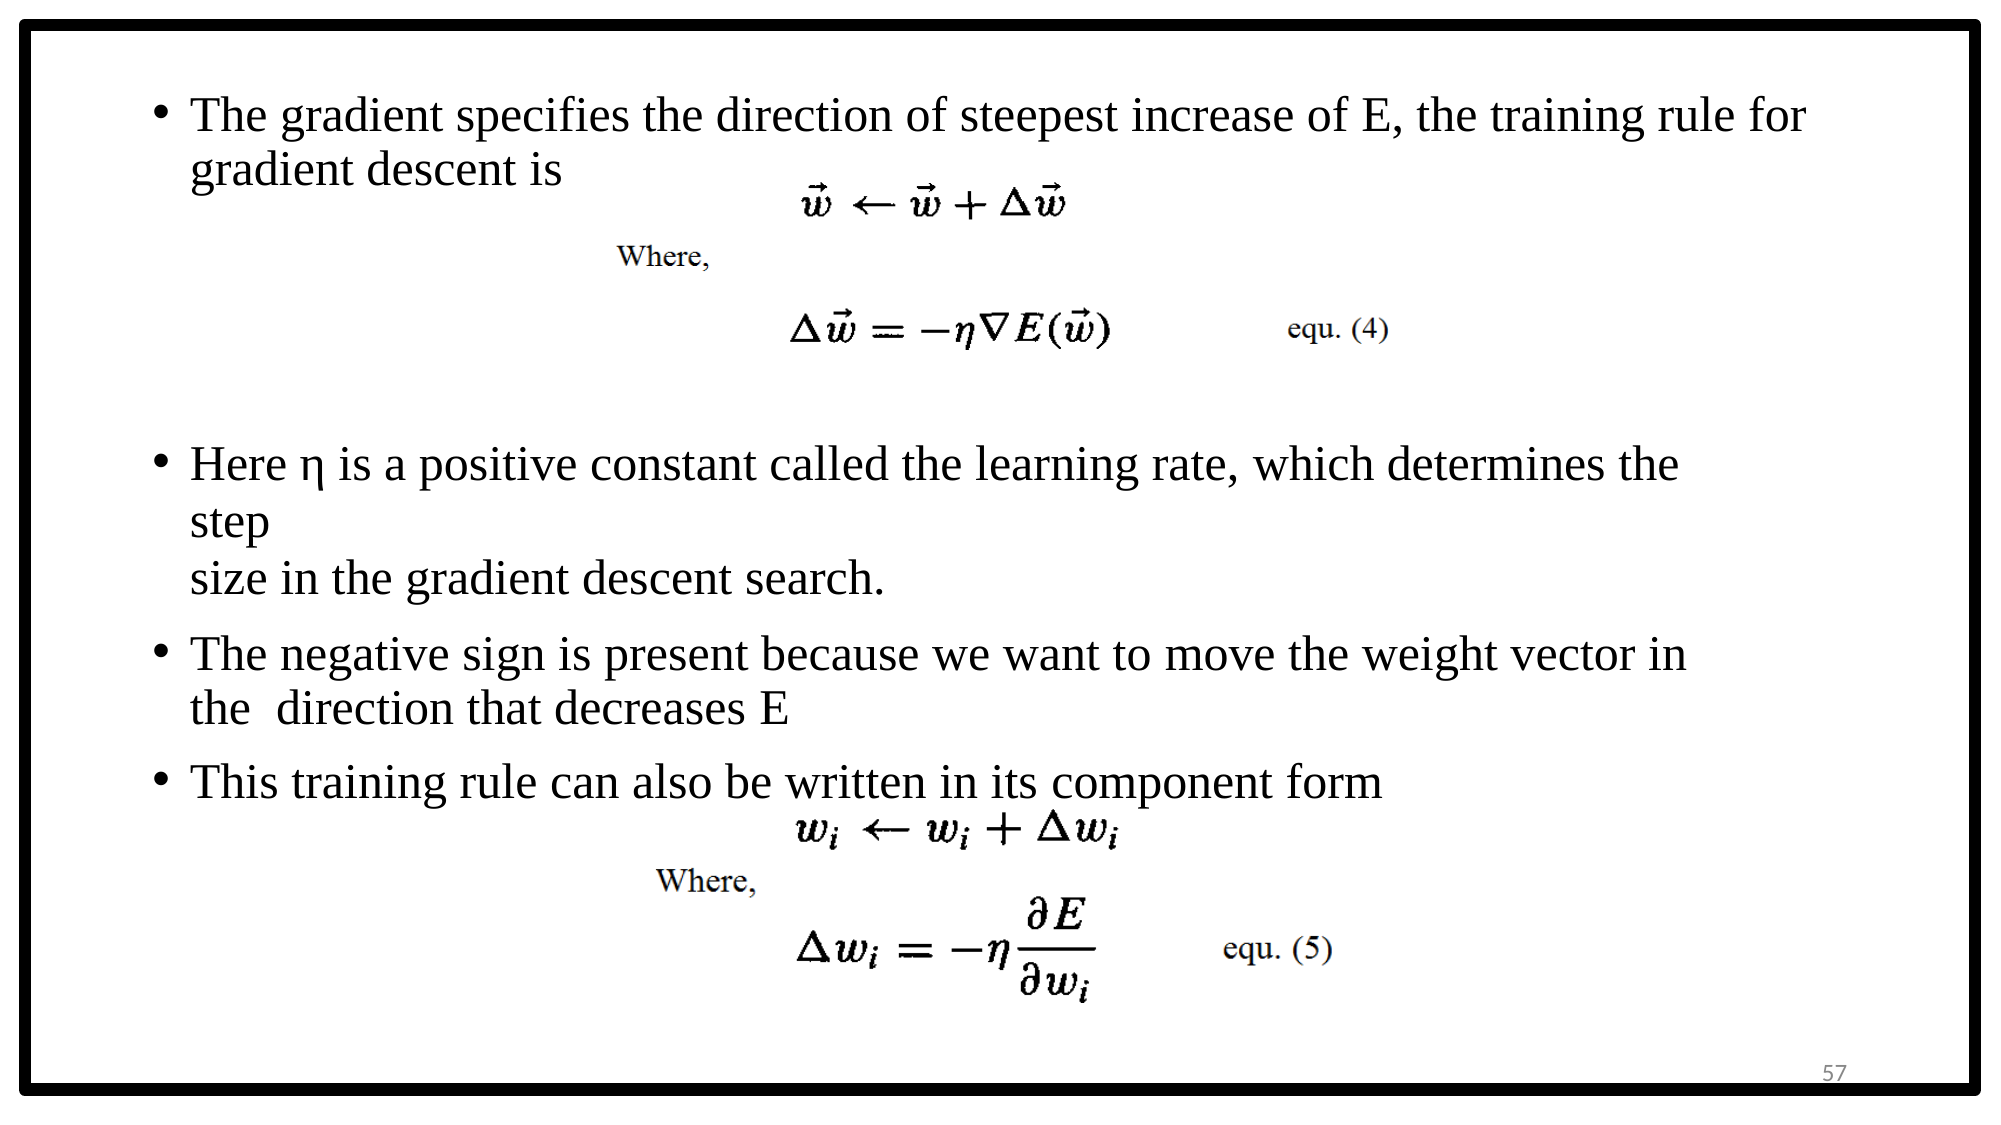

The gradient specifies the direction of steepest increase of E, the training rule for  gradient descent is

Here η is a positive constant called the learning rate, which determines the step
size in the gradient descent search.
The negative sign is present because we want to move the weight vector in the  direction that decreases E
This training rule can also be written in its component form

57